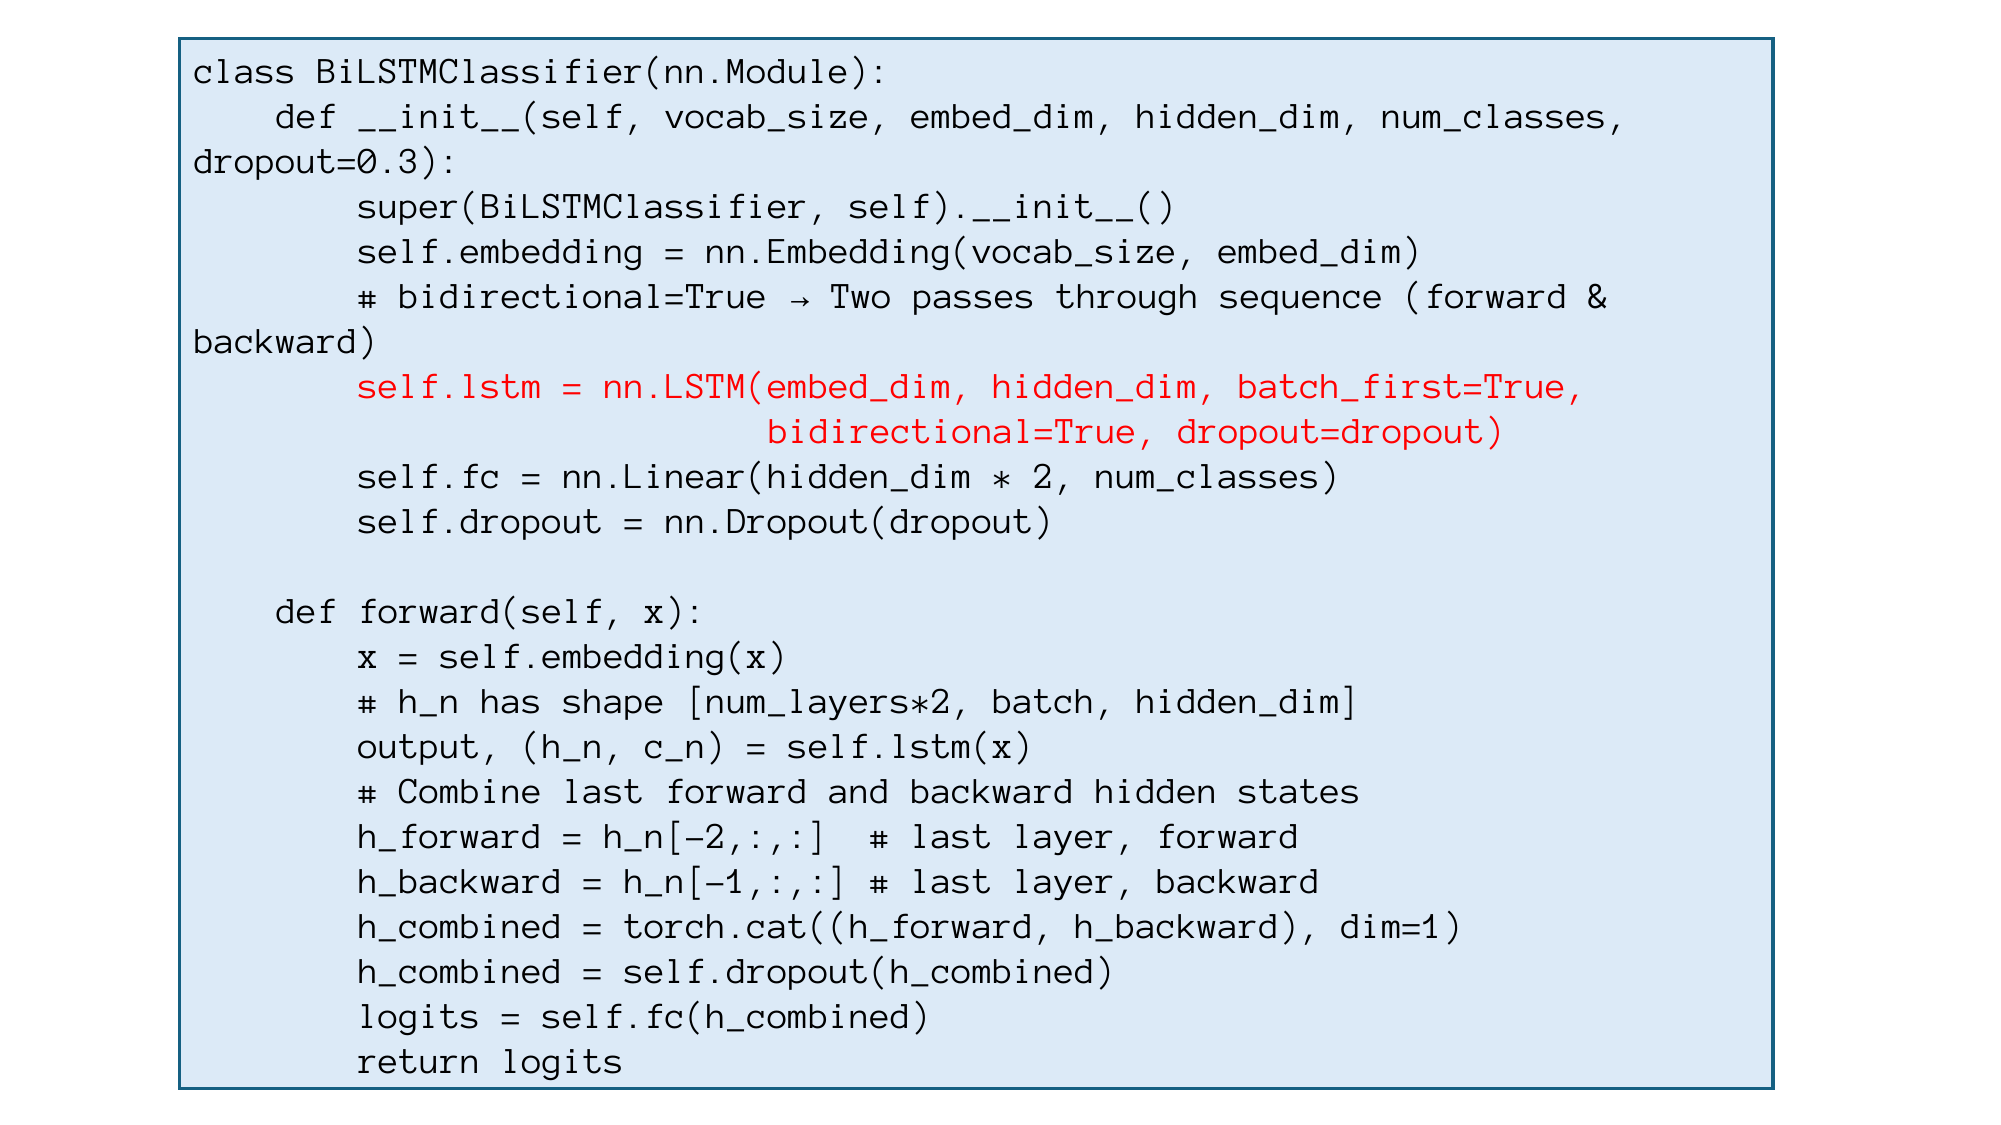

class BiLSTMClassifier(nn.Module):
    def __init__(self, vocab_size, embed_dim, hidden_dim, num_classes, dropout=0.3):
        super(BiLSTMClassifier, self).__init__()
        self.embedding = nn.Embedding(vocab_size, embed_dim)
        # bidirectional=True → Two passes through sequence (forward & backward)
        self.lstm = nn.LSTM(embed_dim, hidden_dim, batch_first=True,
                            bidirectional=True, dropout=dropout)
        self.fc = nn.Linear(hidden_dim * 2, num_classes)
        self.dropout = nn.Dropout(dropout)

    def forward(self, x):
        x = self.embedding(x)
        # h_n has shape [num_layers*2, batch, hidden_dim]
        output, (h_n, c_n) = self.lstm(x)
        # Combine last forward and backward hidden states
        h_forward = h_n[-2,:,:]  # last layer, forward
        h_backward = h_n[-1,:,:] # last layer, backward
        h_combined = torch.cat((h_forward, h_backward), dim=1)
        h_combined = self.dropout(h_combined)
        logits = self.fc(h_combined)
        return logits
#